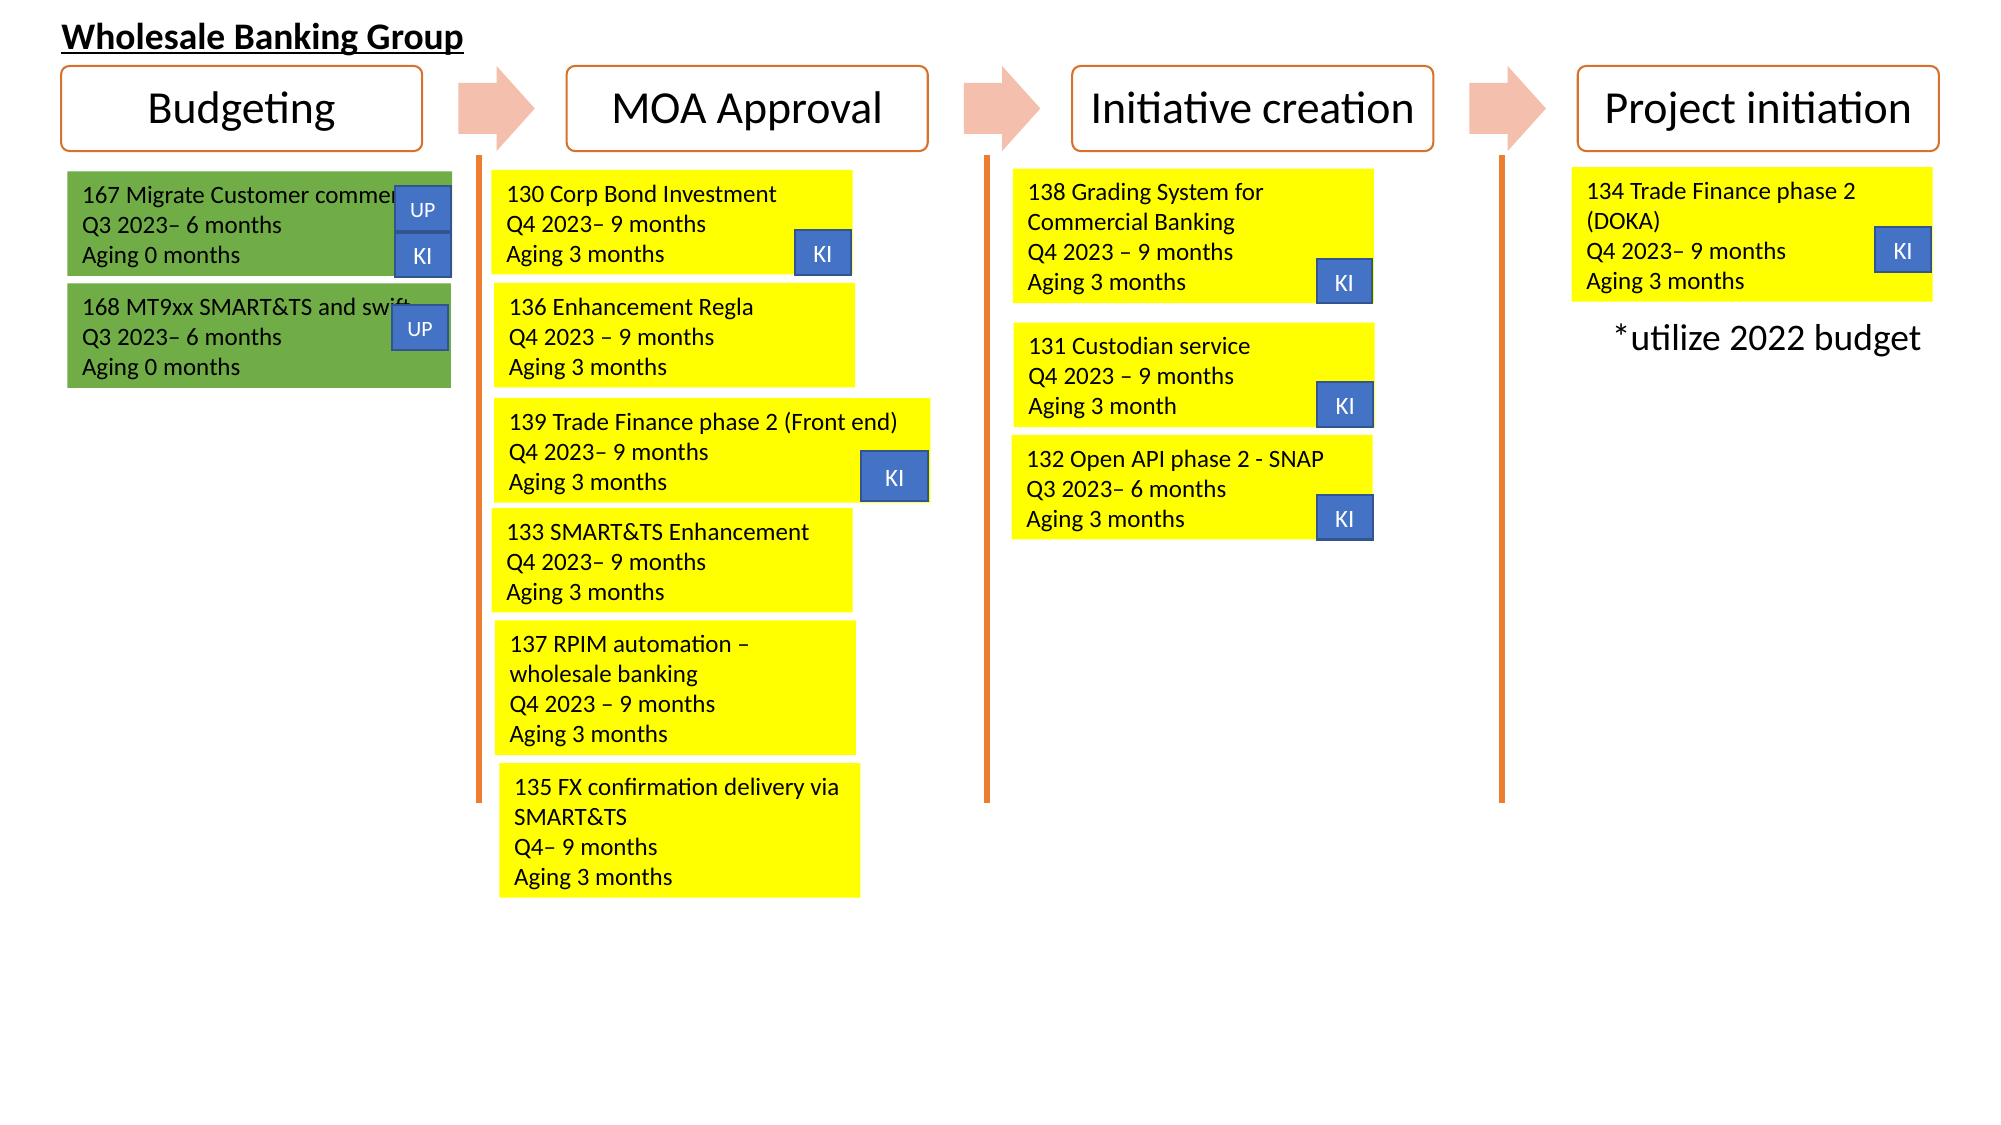

Wholesale Banking Group
Budgeting

MOA Approval

Initiative creation

Project initiation

134 Trade Finance phase 2 (DOKA)
Q4 2023– 9 months
Aging 3 months
KI
138 Grading System for Commercial Banking
Q4 2023 – 9 months
Aging 3 months
KI
130 Corp Bond Investment
Q4 2023– 9 months
Aging 3 months
KI
167 Migrate Customer commercial
Q3 2023– 6 months
Aging 0 months
UP
KI
136 Enhancement Regla
Q4 2023 – 9 months
Aging 3 months
168 MT9xx SMART&TS and swift
Q3 2023– 6 months
Aging 0 months
UP
*utilize 2022 budget
131 Custodian service
Q4 2023 – 9 months
Aging 3 month
KI
139 Trade Finance phase 2 (Front end)
Q4 2023– 9 months
Aging 3 months
KI
132 Open API phase 2 - SNAP
Q3 2023– 6 months
Aging 3 months
KI
133 SMART&TS Enhancement
Q4 2023– 9 months
Aging 3 months
137 RPIM automation – wholesale banking
Q4 2023 – 9 months
Aging 3 months
135 FX confirmation delivery via SMART&TS
Q4– 9 months
Aging 3 months